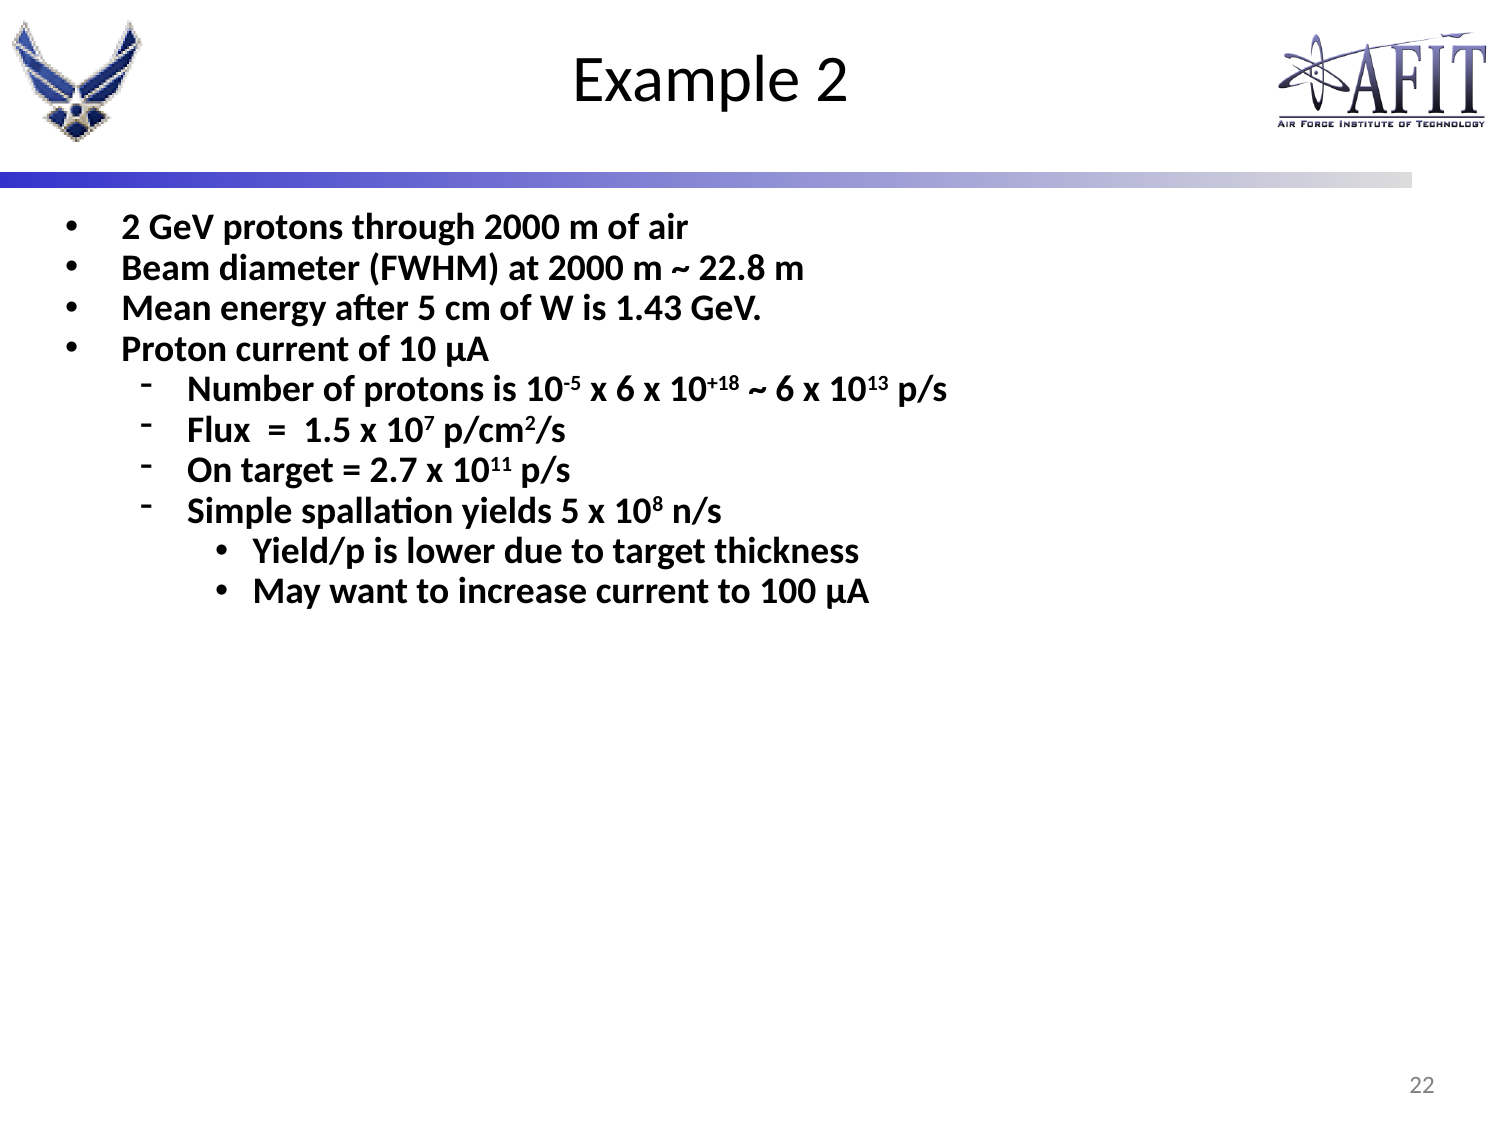

# Example 2
2 GeV protons through 2000 m of air
Beam diameter (FWHM) at 2000 m ~ 22.8 m
Mean energy after 5 cm of W is 1.43 GeV.
Proton current of 10 μA
Number of protons is 10-5 x 6 x 10+18 ~ 6 x 1013 p/s
Flux  =  1.5 x 107 p/cm2/s
On target = 2.7 x 1011 p/s
Simple spallation yields 5 x 108 n/s
Yield/p is lower due to target thickness
May want to increase current to 100 μA

22